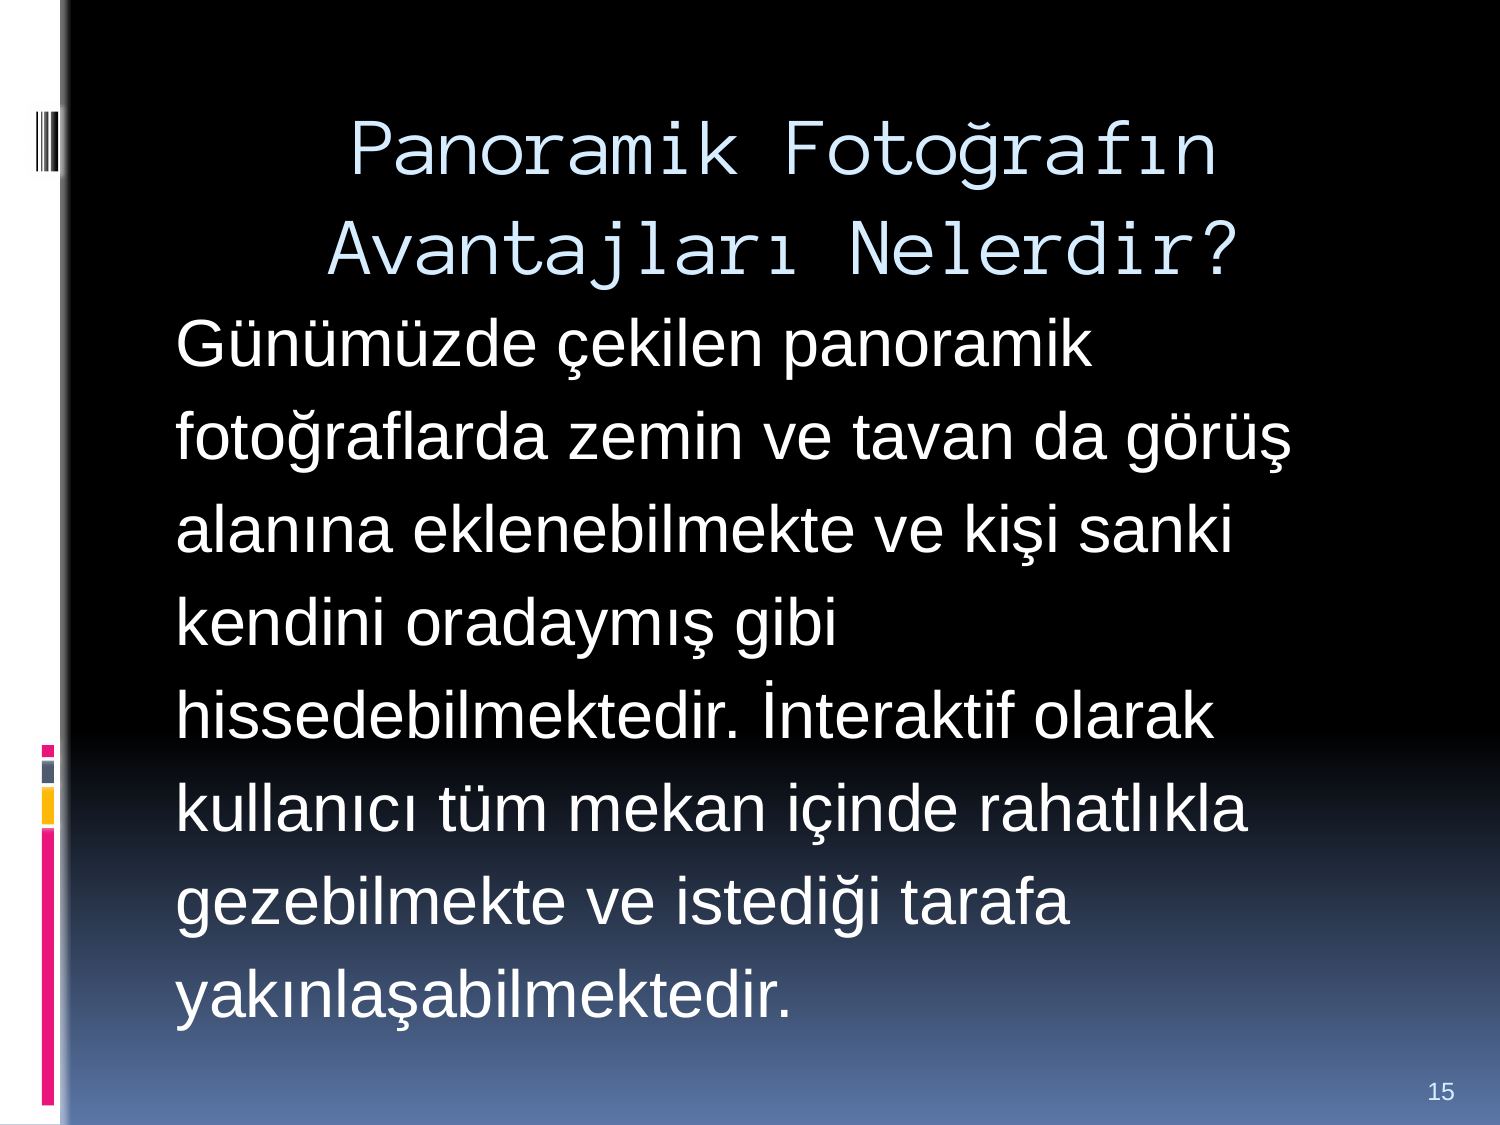

# Panoramik Fotoğrafın Avantajları Nelerdir?
Günümüzde çekilen panoramik
fotoğraflarda zemin ve tavan da görüş
alanına eklenebilmekte ve kişi sanki
kendini oradaymış gibi
hissedebilmektedir. İnteraktif olarak
kullanıcı tüm mekan içinde rahatlıkla
gezebilmekte ve istediği tarafa
yakınlaşabilmektedir.

15